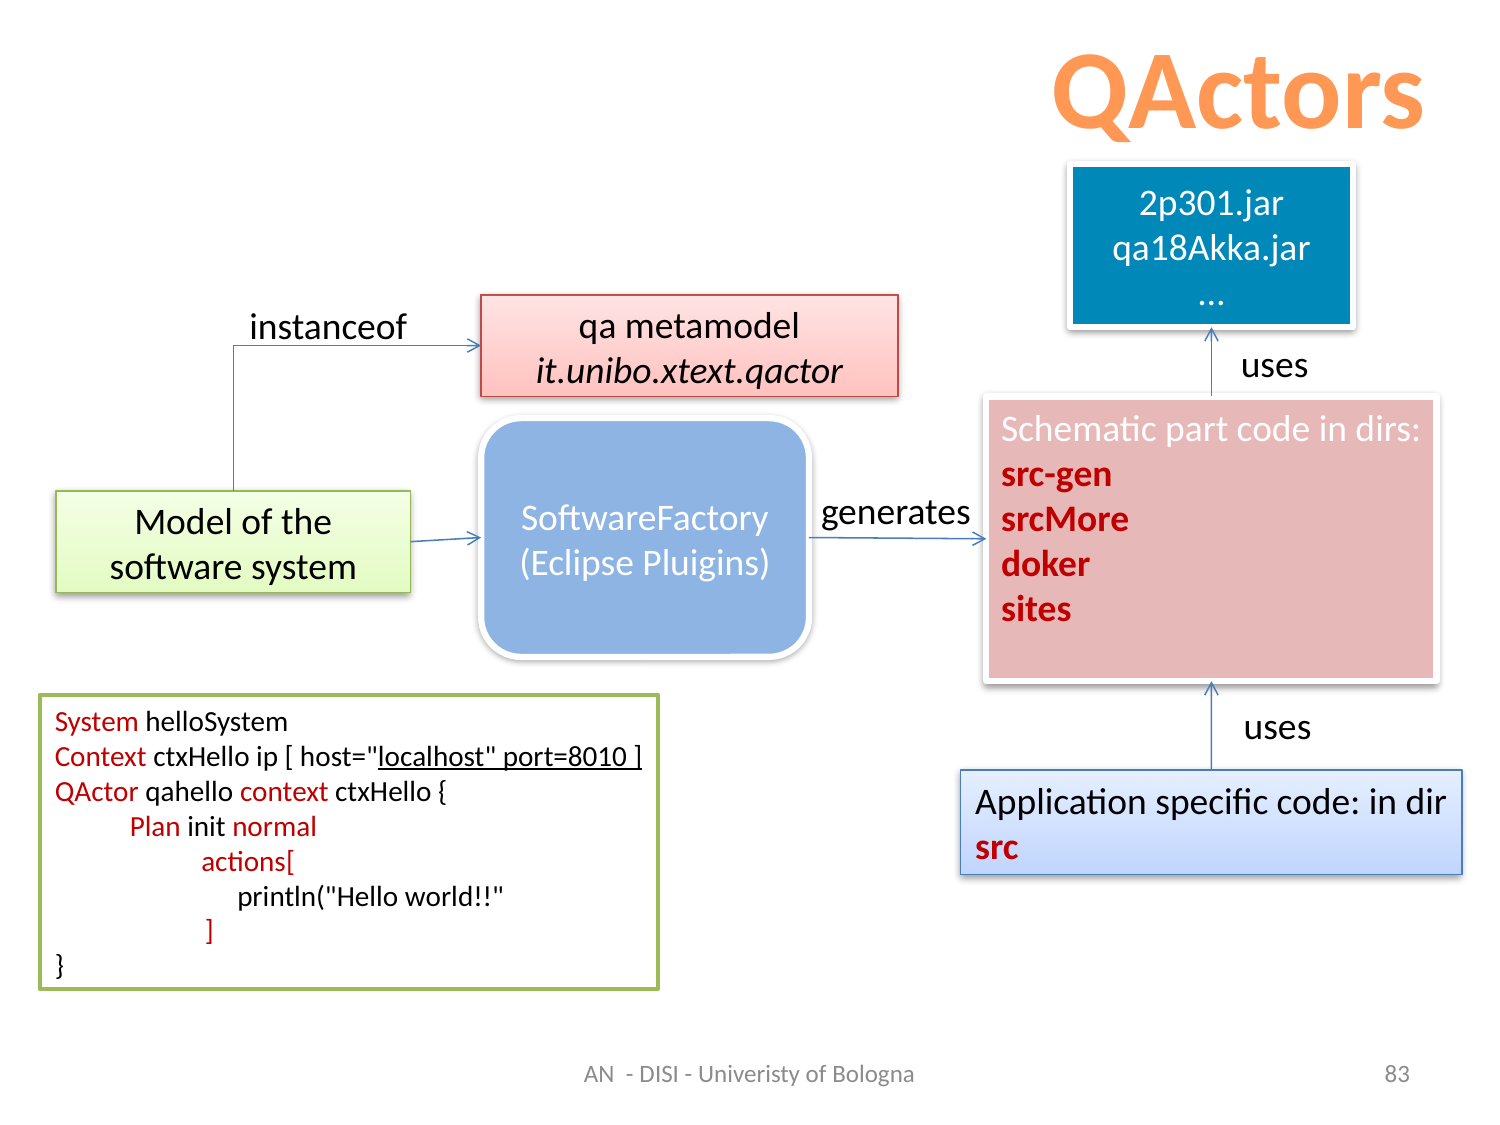

QActors
2p301.jar
qa18Akka.jar
…
instanceof
qa metamodel
it.unibo.xtext.qactor
uses
Schematic part code in dirs:
src-gen
srcMore
doker
sites

SoftwareFactory
(Eclipse Pluigins)
generates
Model of the
software system
System helloSystem
Context ctxHello ip [ host="localhost" port=8010 ]
QActor qahello context ctxHello {
Plan init normal
           actions[
     println("Hello world!!"
]
}
uses
Application specific code: in dir
src
AN  - DISI - Univeristy of Bologna
83